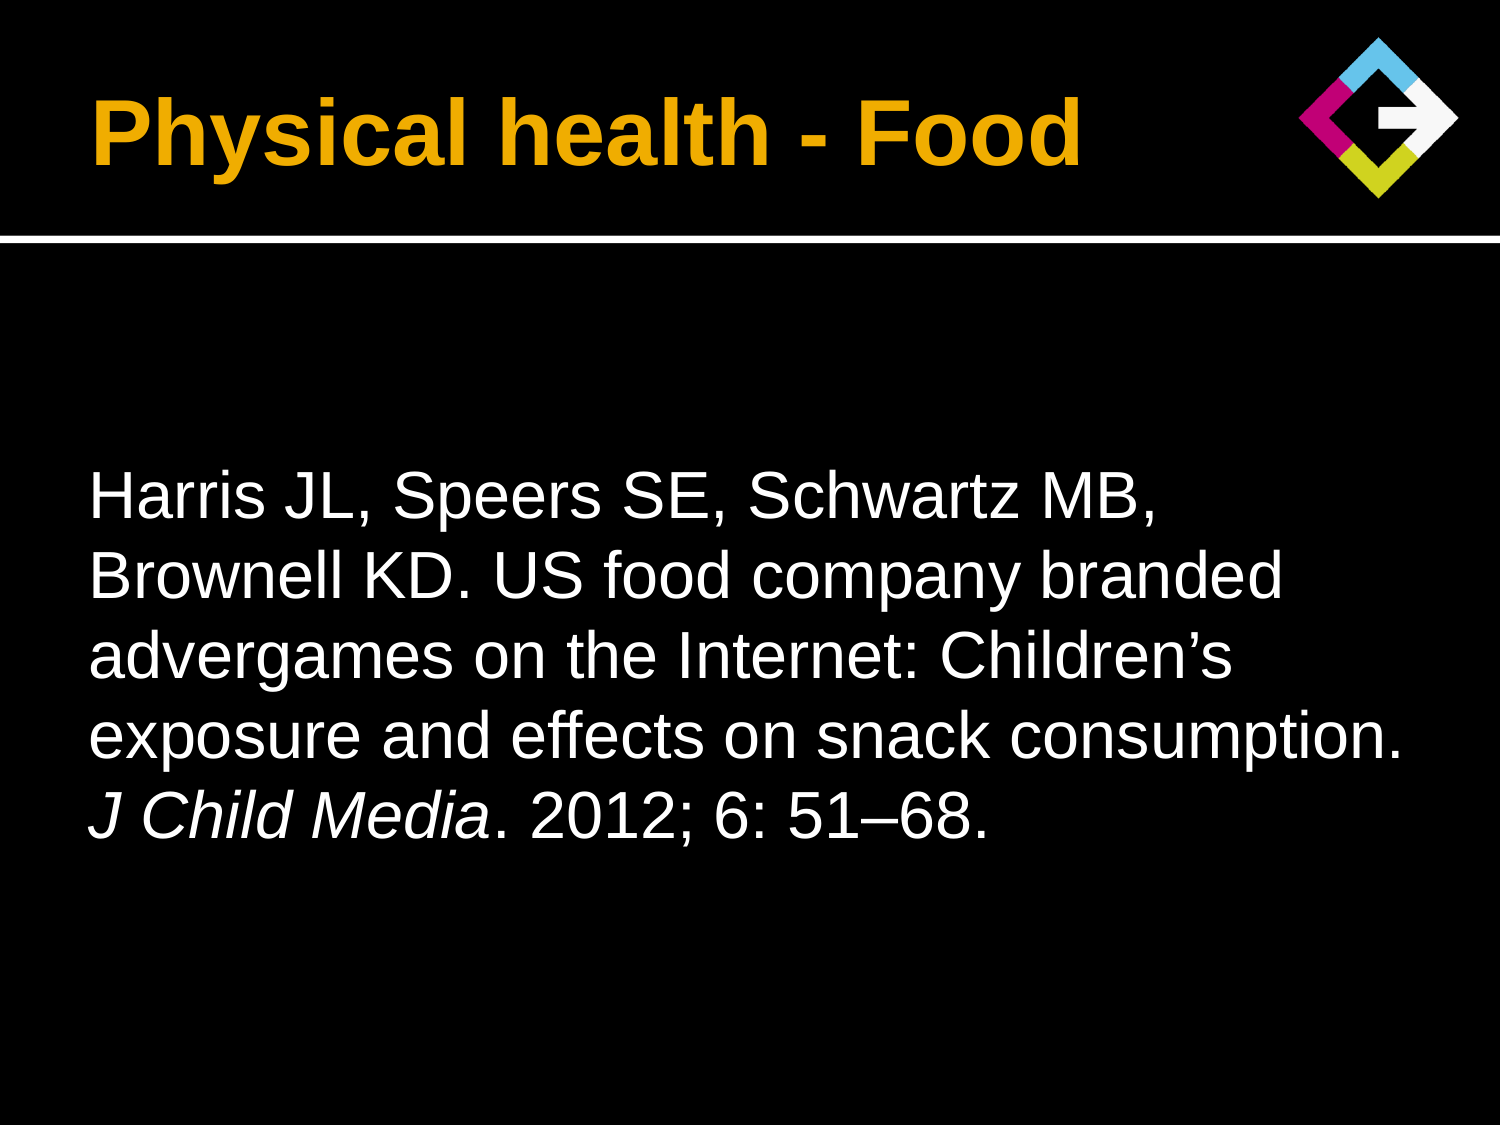

# Physical health - Food

Harris JL, Speers SE, Schwartz MB, Brownell KD. US food company branded advergames on the Internet: Children’s exposure and effects on snack consumption. J Child Media. 2012; 6: 51–68.